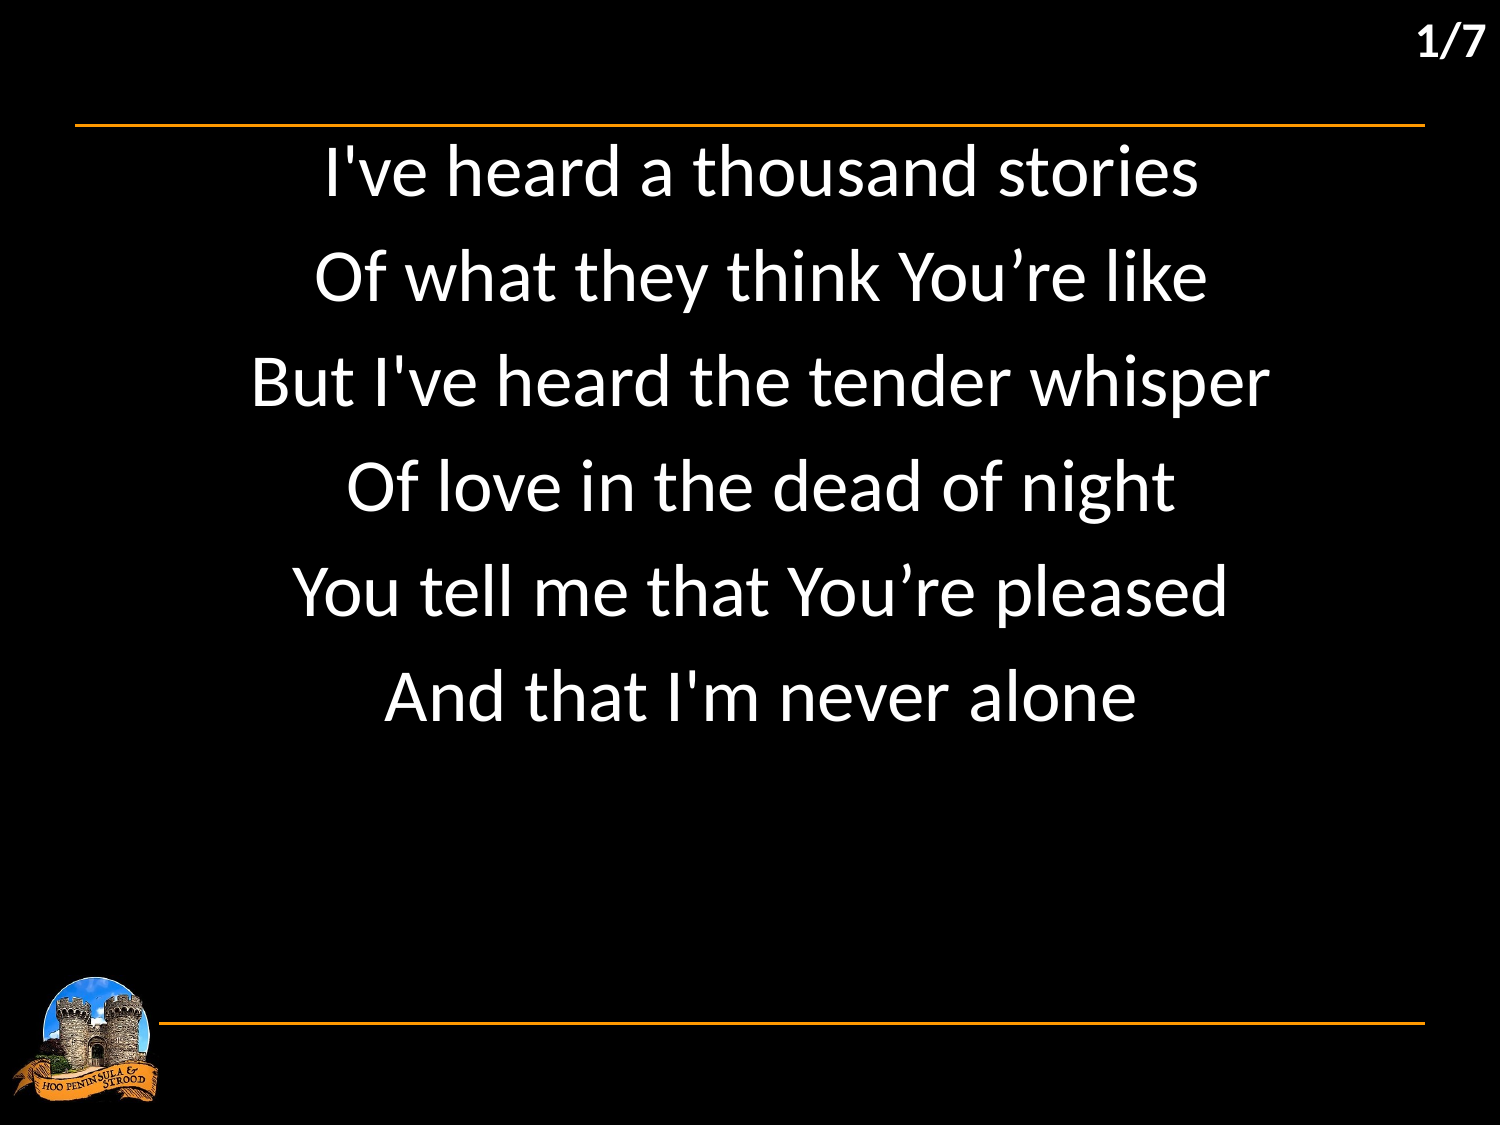

1/7
I've heard a thousand stories
Of what they think You’re like
But I've heard the tender whisper
Of love in the dead of night
You tell me that You’re pleased
And that I'm never alone